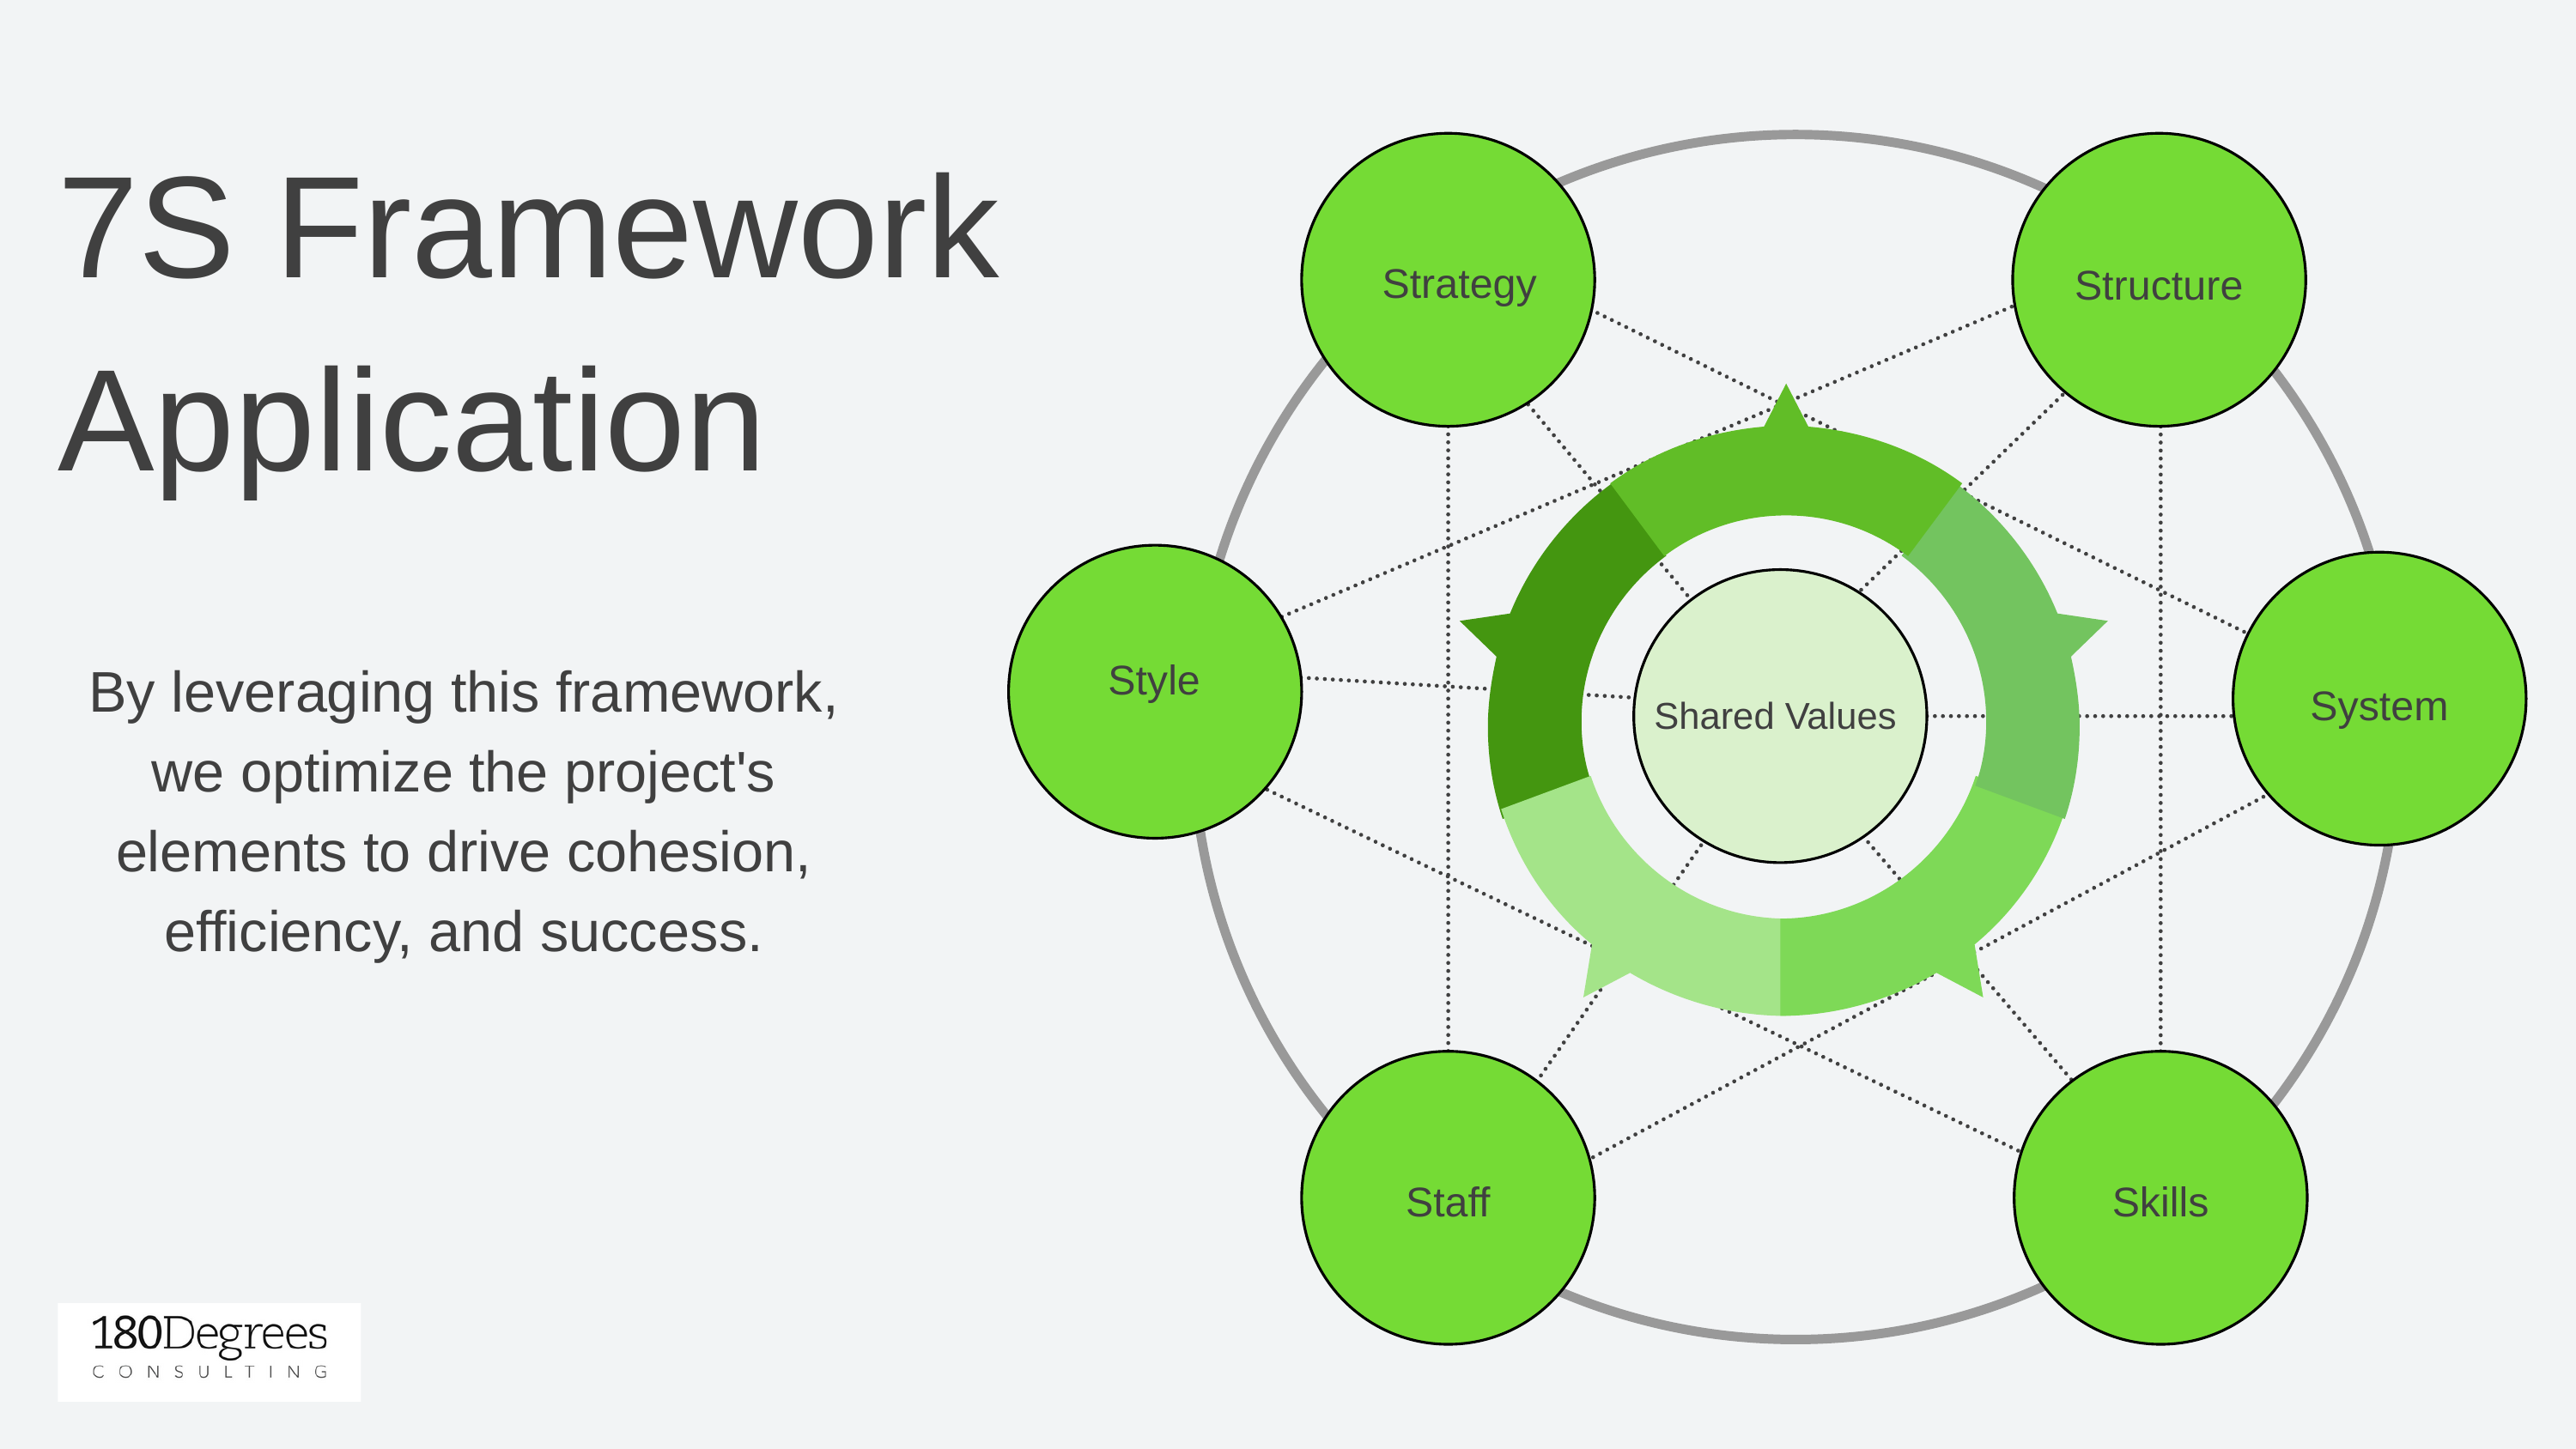

7S Framework
Application

Strategy
Structure

By leveraging this framework, we optimize the project's elements to drive cohesion, efficiency, and success.
Style
System

Shared Values

Staff
Skills